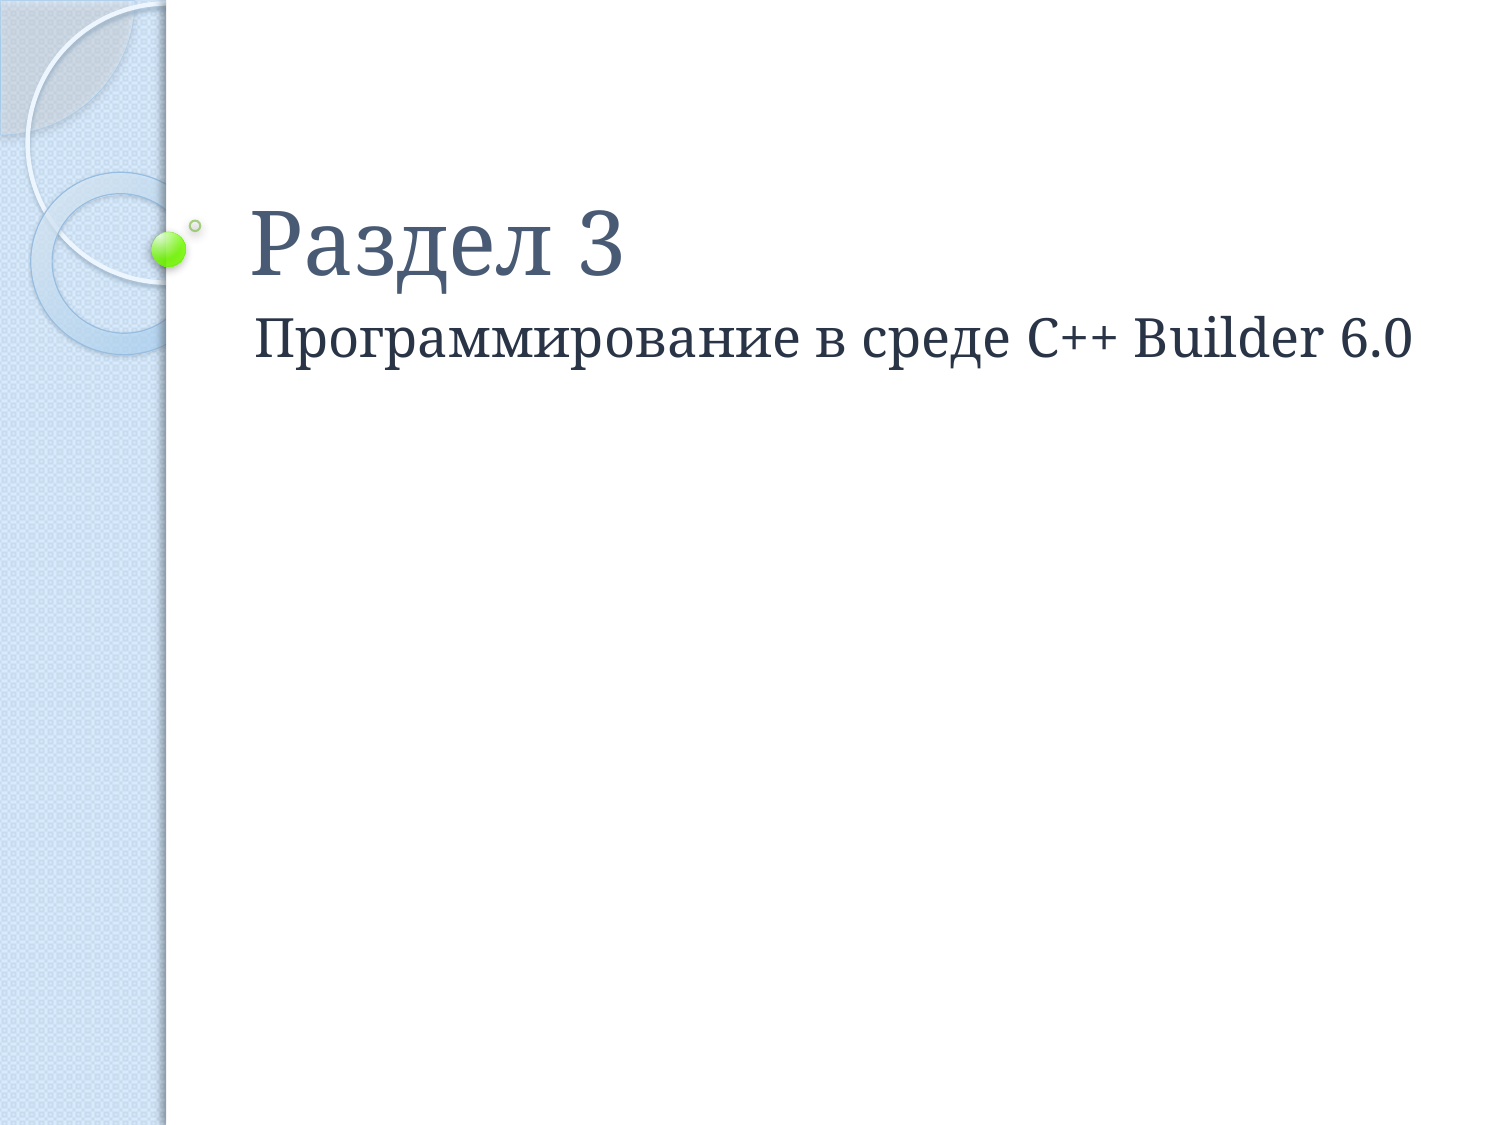

# Раздел 3
Программирование в среде C++ Builder 6.0